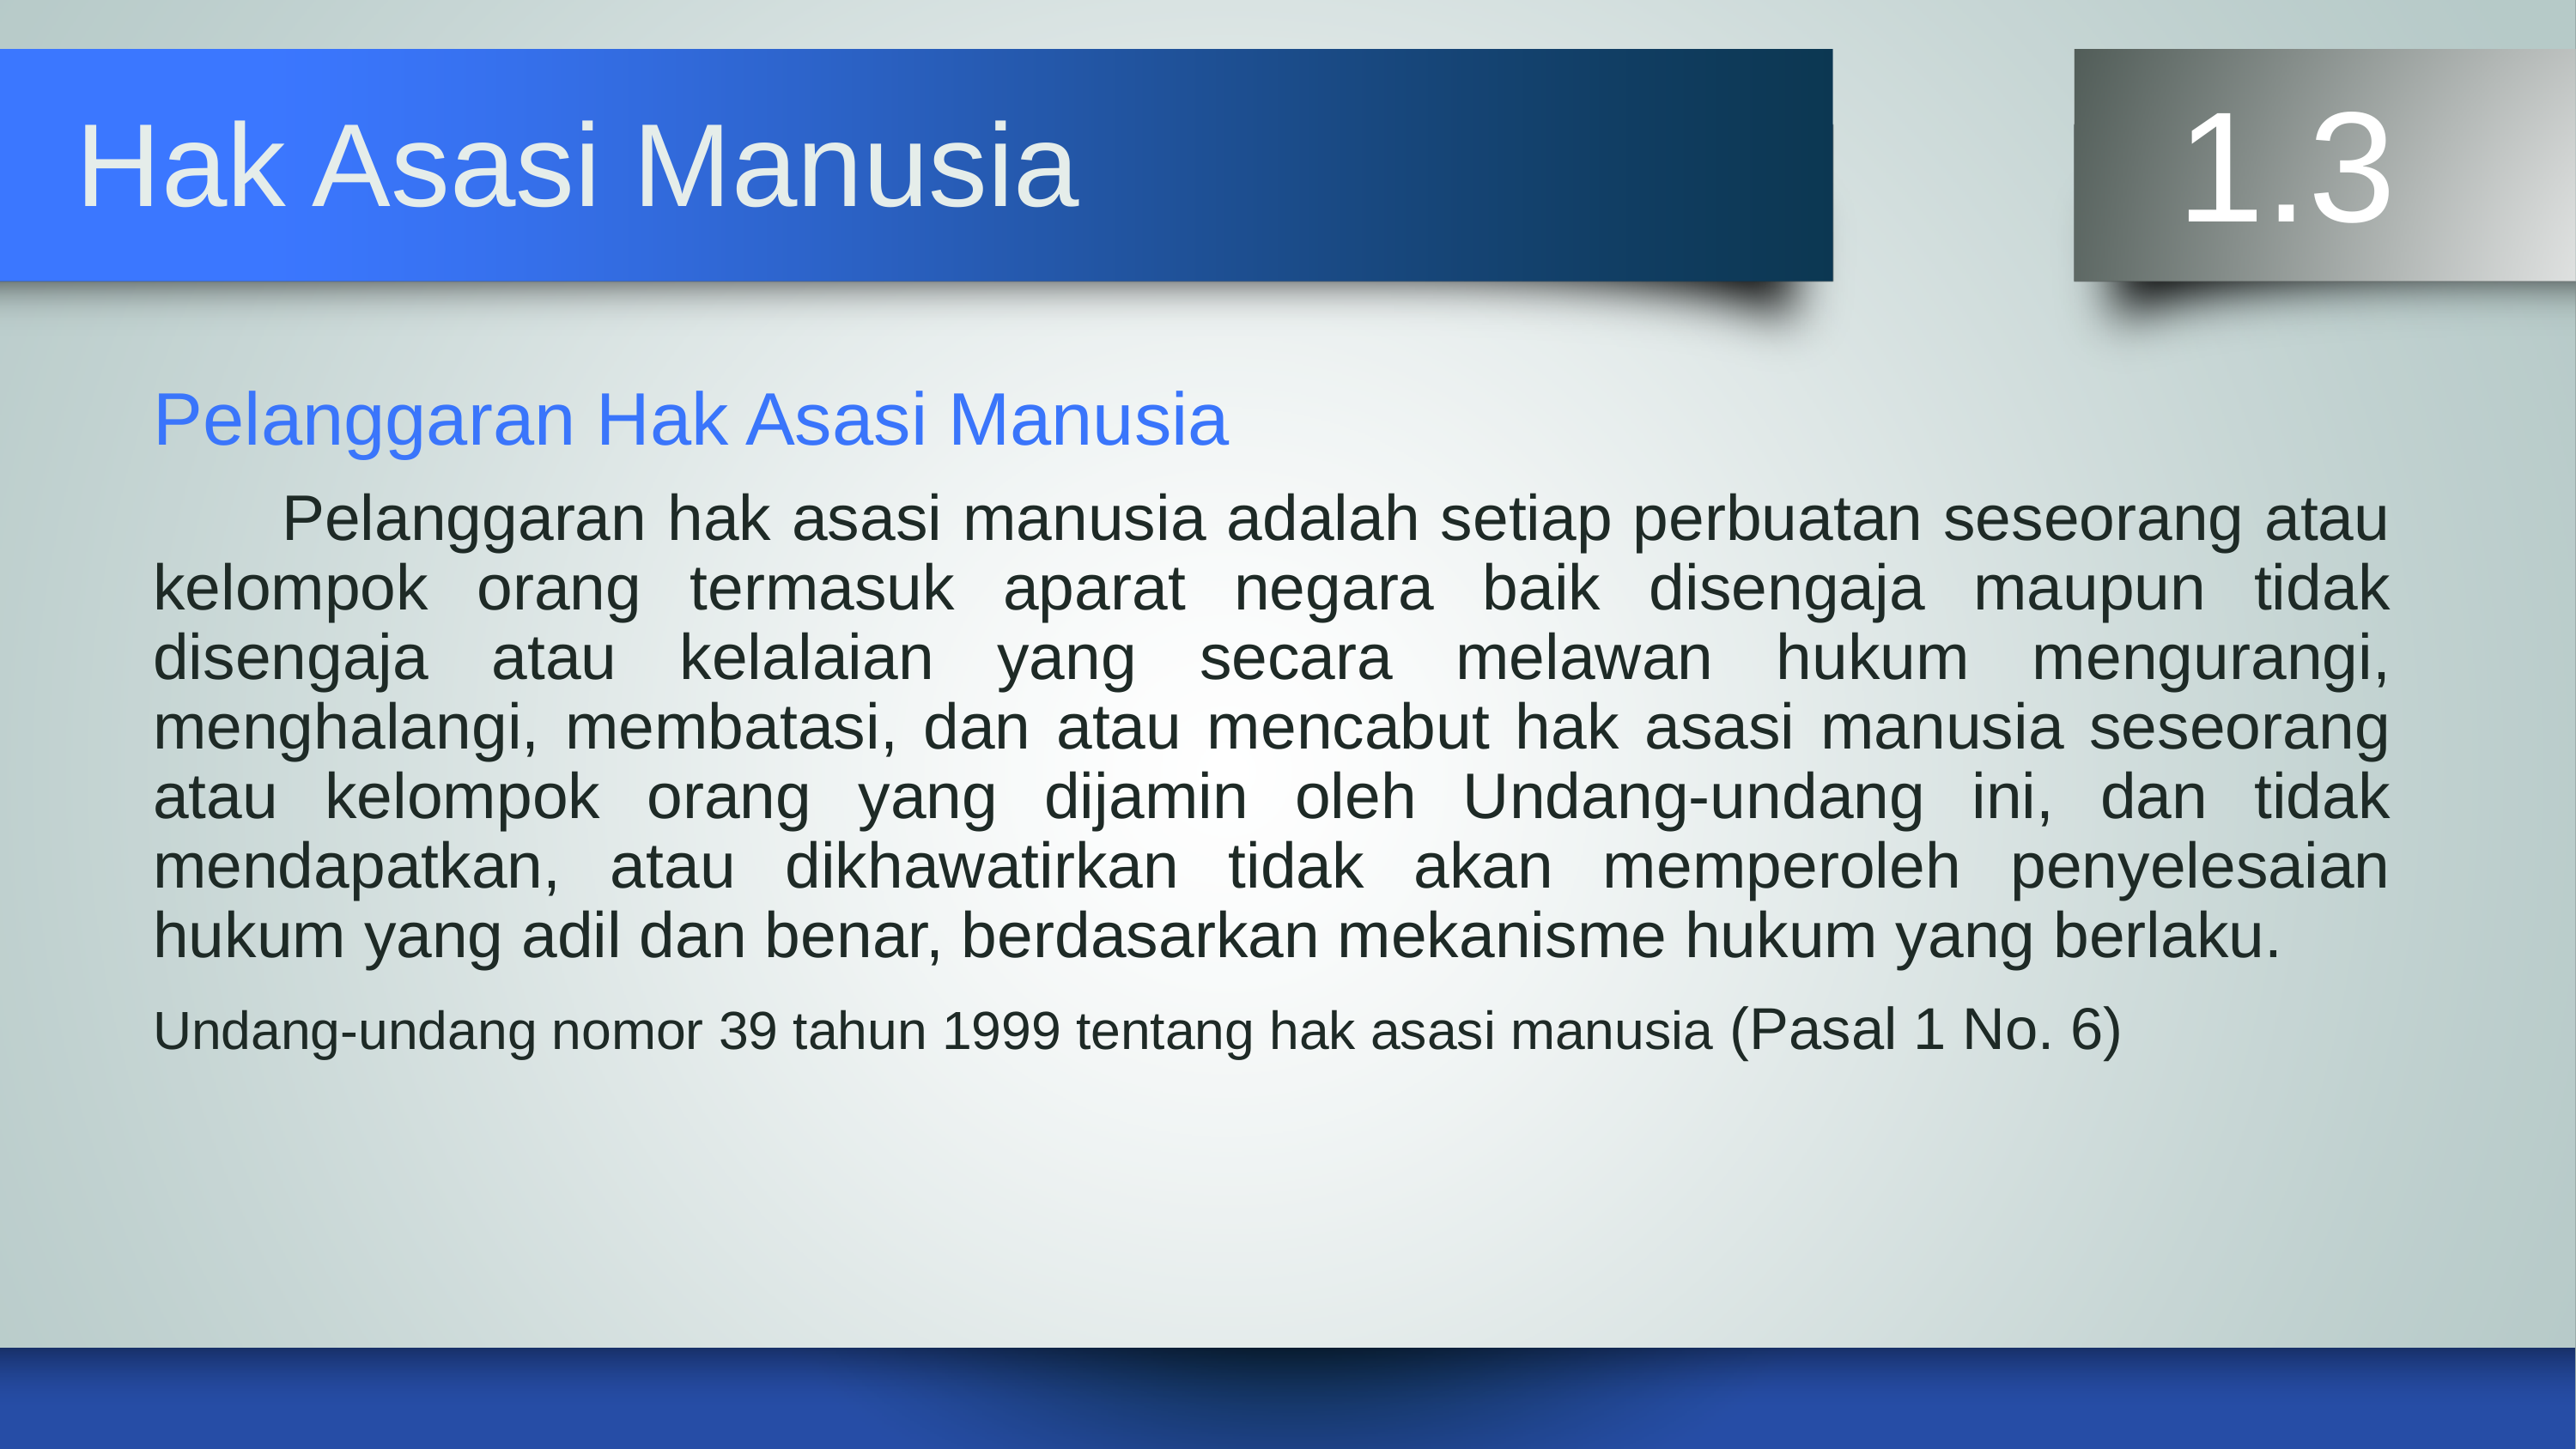

1.3
# Hak Asasi Manusia
Pelanggaran Hak Asasi Manusia
	Pelanggaran hak asasi manusia adalah setiap perbuatan seseorang atau kelompok orang termasuk aparat negara baik disengaja maupun tidak disengaja atau kelalaian yang secara melawan hukum mengurangi, menghalangi, membatasi, dan atau mencabut hak asasi manusia seseorang atau kelompok orang yang dijamin oleh Undang-undang ini, dan tidak mendapatkan, atau dikhawatirkan tidak akan memperoleh penyelesaian hukum yang adil dan benar, berdasarkan mekanisme hukum yang berlaku.
Undang-undang nomor 39 tahun 1999 tentang hak asasi manusia (Pasal 1 No. 6)
KELOMPOK 2 Pelanggaran HAM Kekerasan Terhadap Anak(Pendidikan Pancasila)